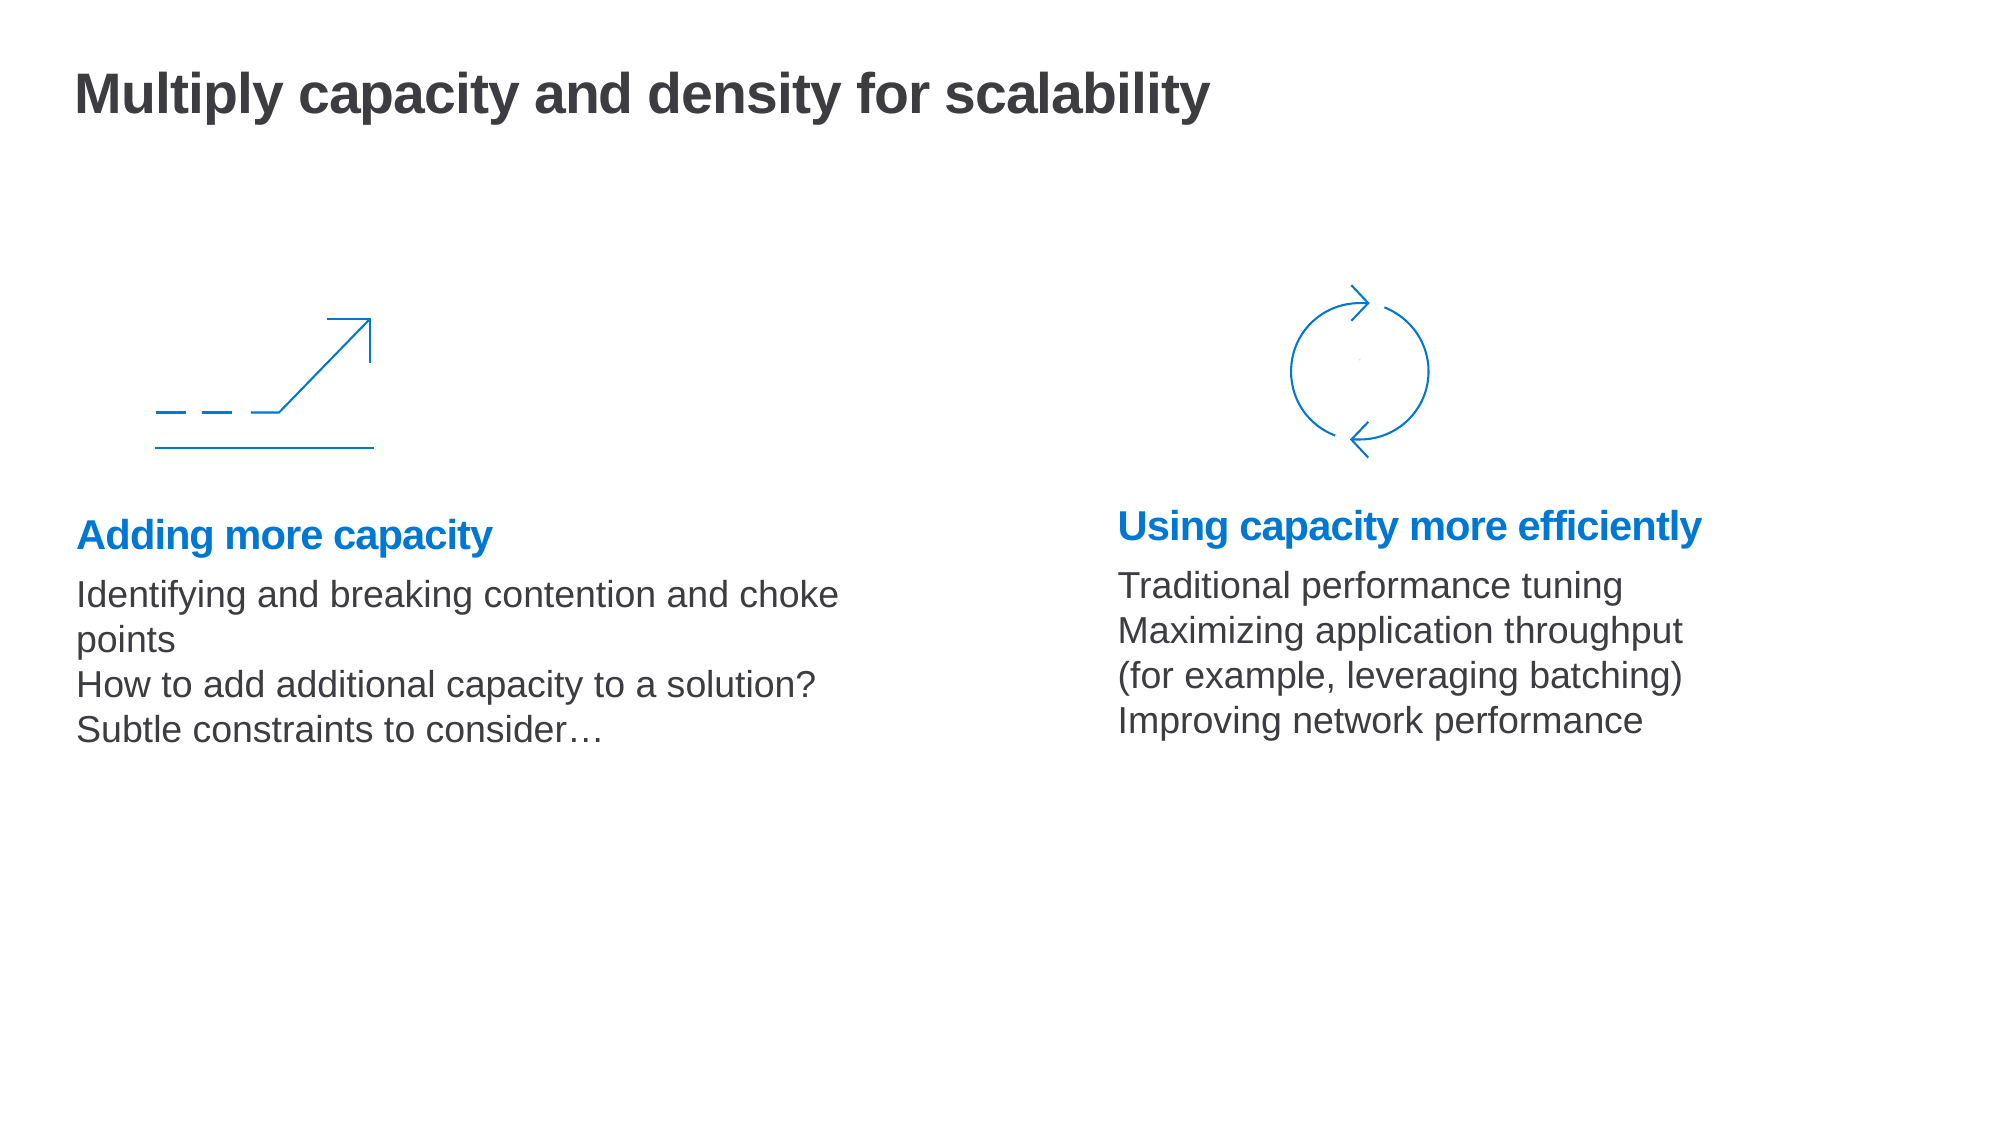

# Multiply capacity and density for scalability

Using capacity more efficiently
Traditional performance tuning
Maximizing application throughput
(for example, leveraging batching)
Improving network performance
Adding more capacity
Identifying and breaking contention and choke points
How to add additional capacity to a solution?
Subtle constraints to consider…